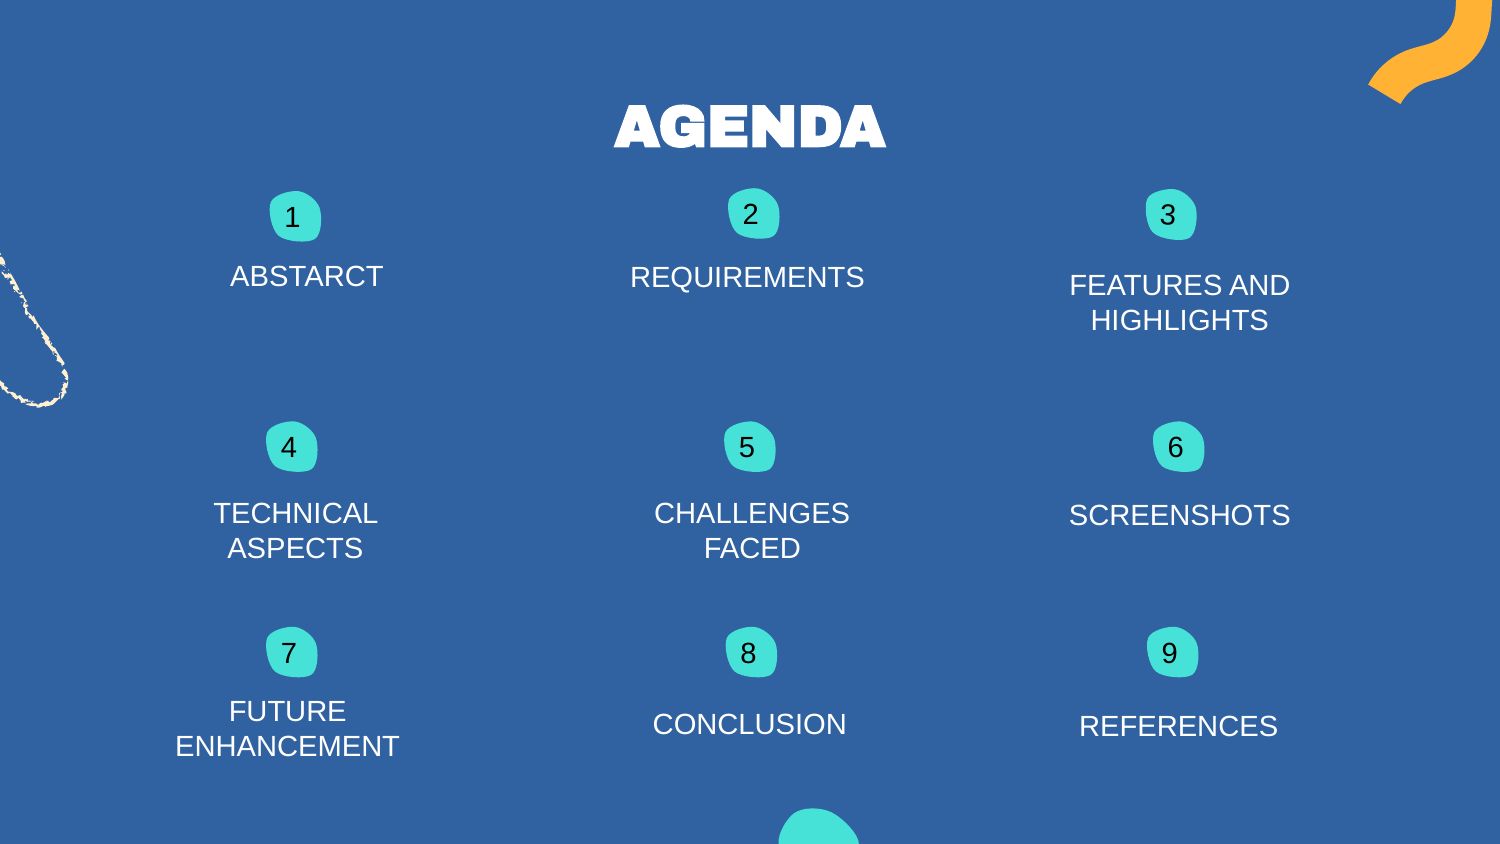

# AGENDA
2
3
1
ABSTARCT
REQUIREMENTS
FEATURES AND HIGHLIGHTS
4
5
6
TECHNICAL ASPECTS
CHALLENGES FACED
SCREENSHOTS
7
8
9
FUTURE ENHANCEMENT
CONCLUSION
REFERENCES